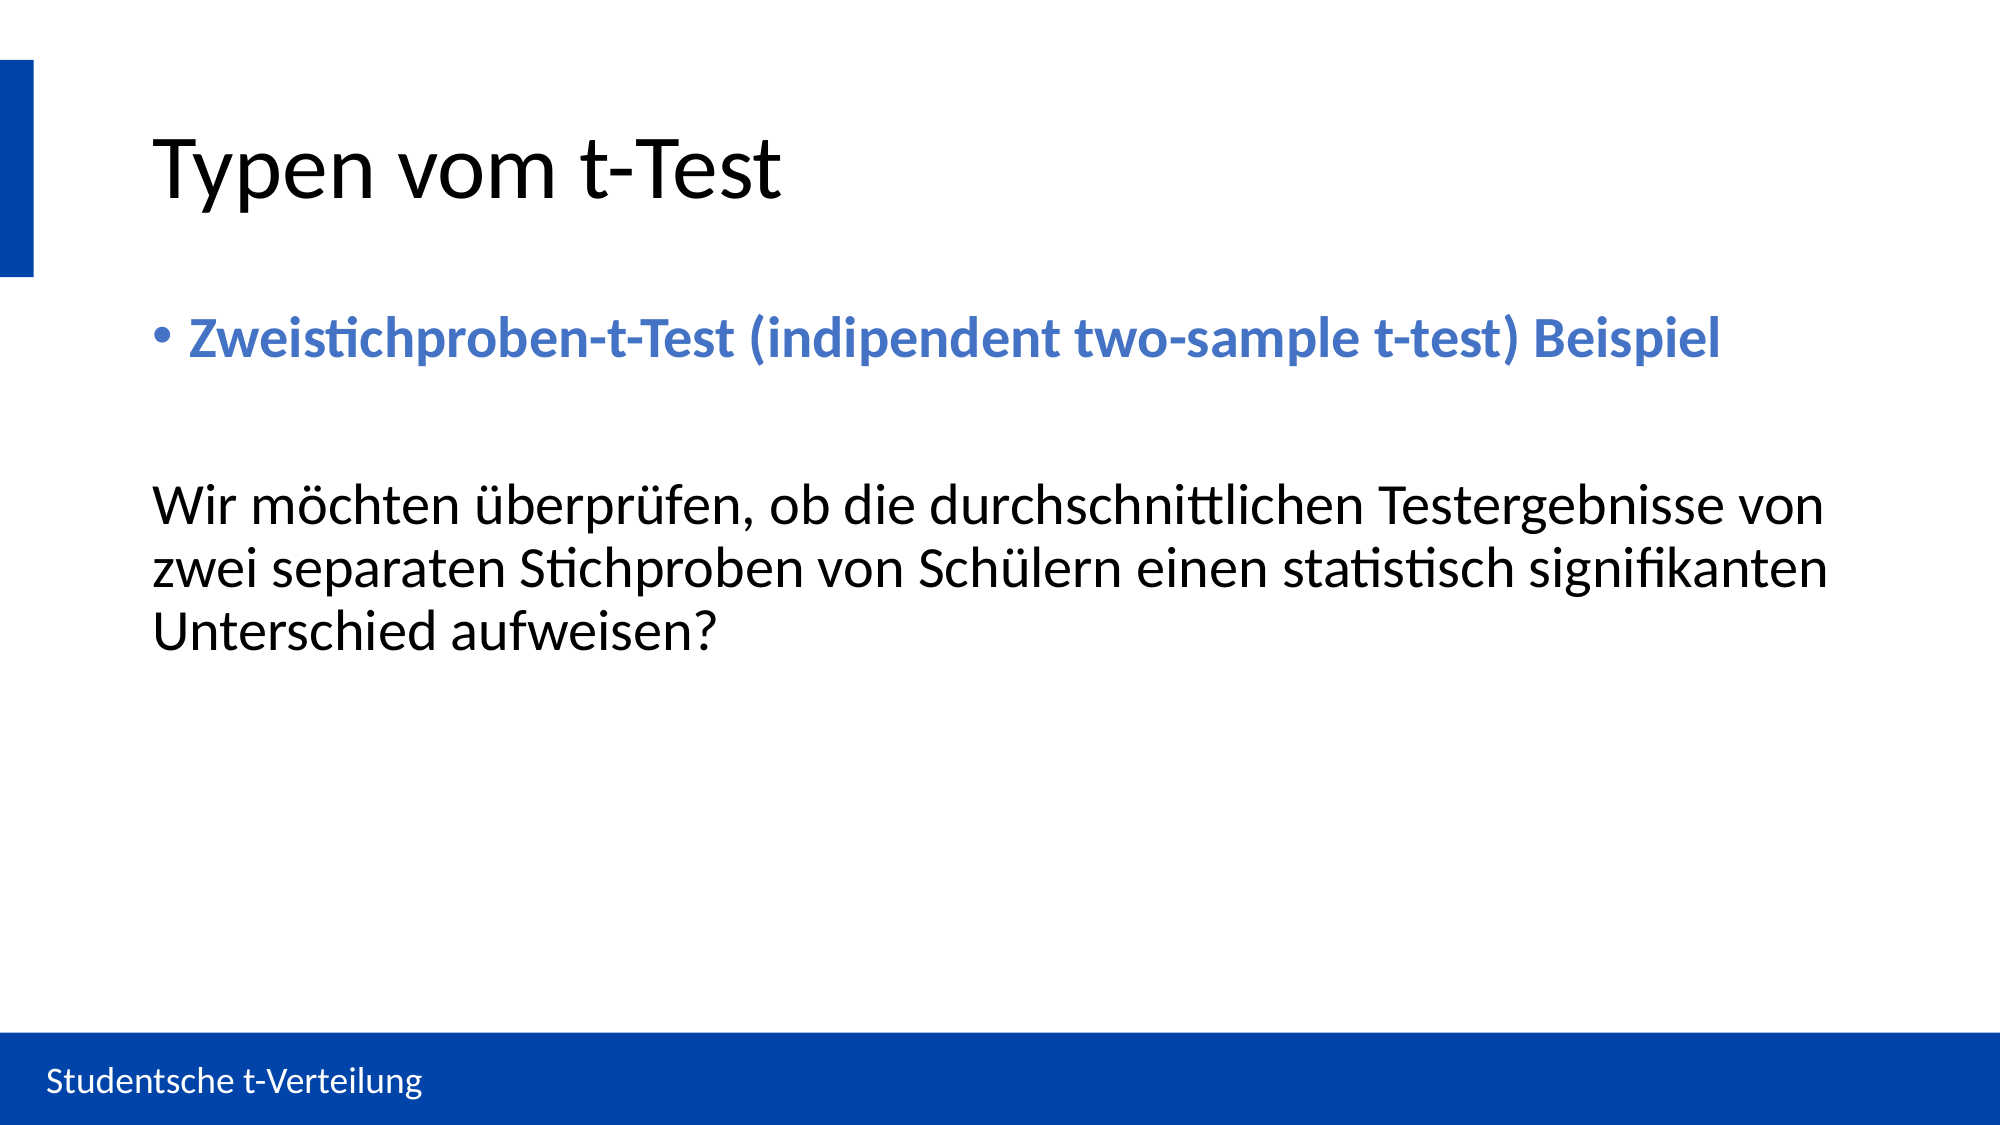

# Typen vom t-Test
Zweistichproben-t-Test (indipendent two-sample t-test) Beispiel

Wir möchten überprüfen, ob die durchschnittlichen Testergebnisse von zwei separaten Stichproben von Schülern einen statistisch signifikanten Unterschied aufweisen?
Studentsche t-Verteilung